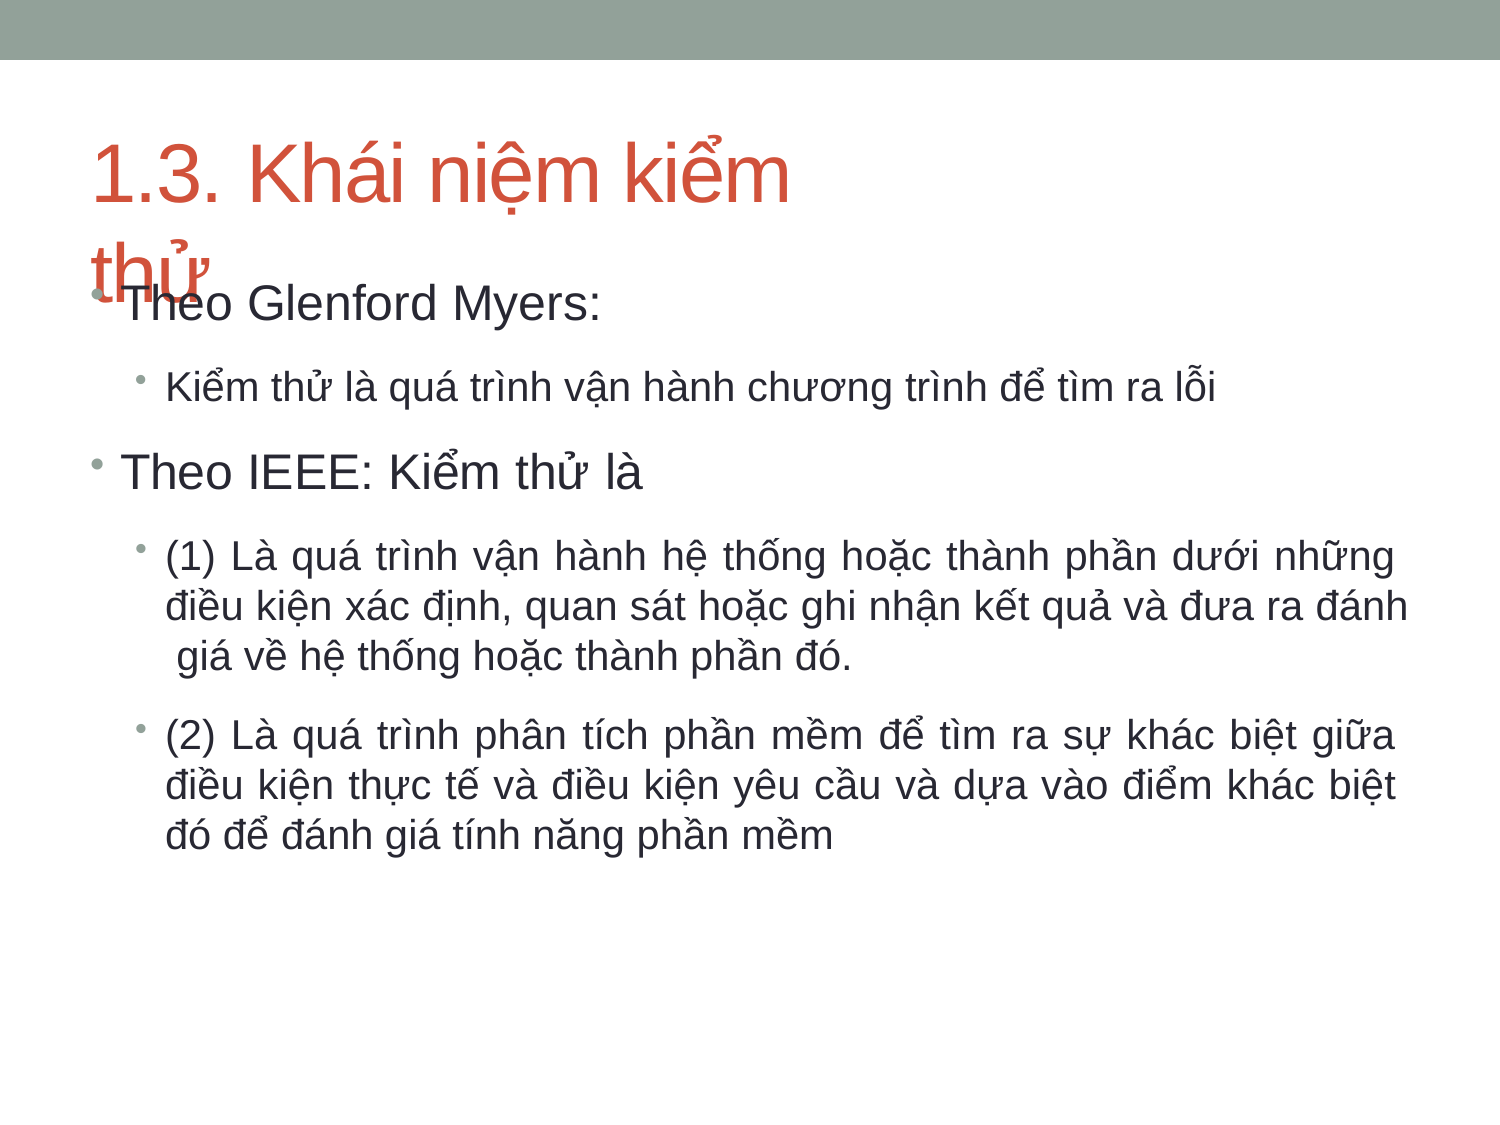

# 1.3. Khái niệm kiểm thử
Theo Glenford Myers:
Kiểm thử là quá trình vận hành chương trình để tìm ra lỗi
Theo IEEE: Kiểm thử là
(1) Là quá trình vận hành hệ thống hoặc thành phần dưới những  điều kiện xác định, quan sát hoặc ghi nhận kết quả và đưa ra đánh  giá về hệ thống hoặc thành phần đó.
(2) Là quá trình phân tích phần mềm để tìm ra sự khác biệt giữa  điều kiện thực tế và điều kiện yêu cầu và dựa vào điểm khác biệt  đó để đánh giá tính năng phần mềm